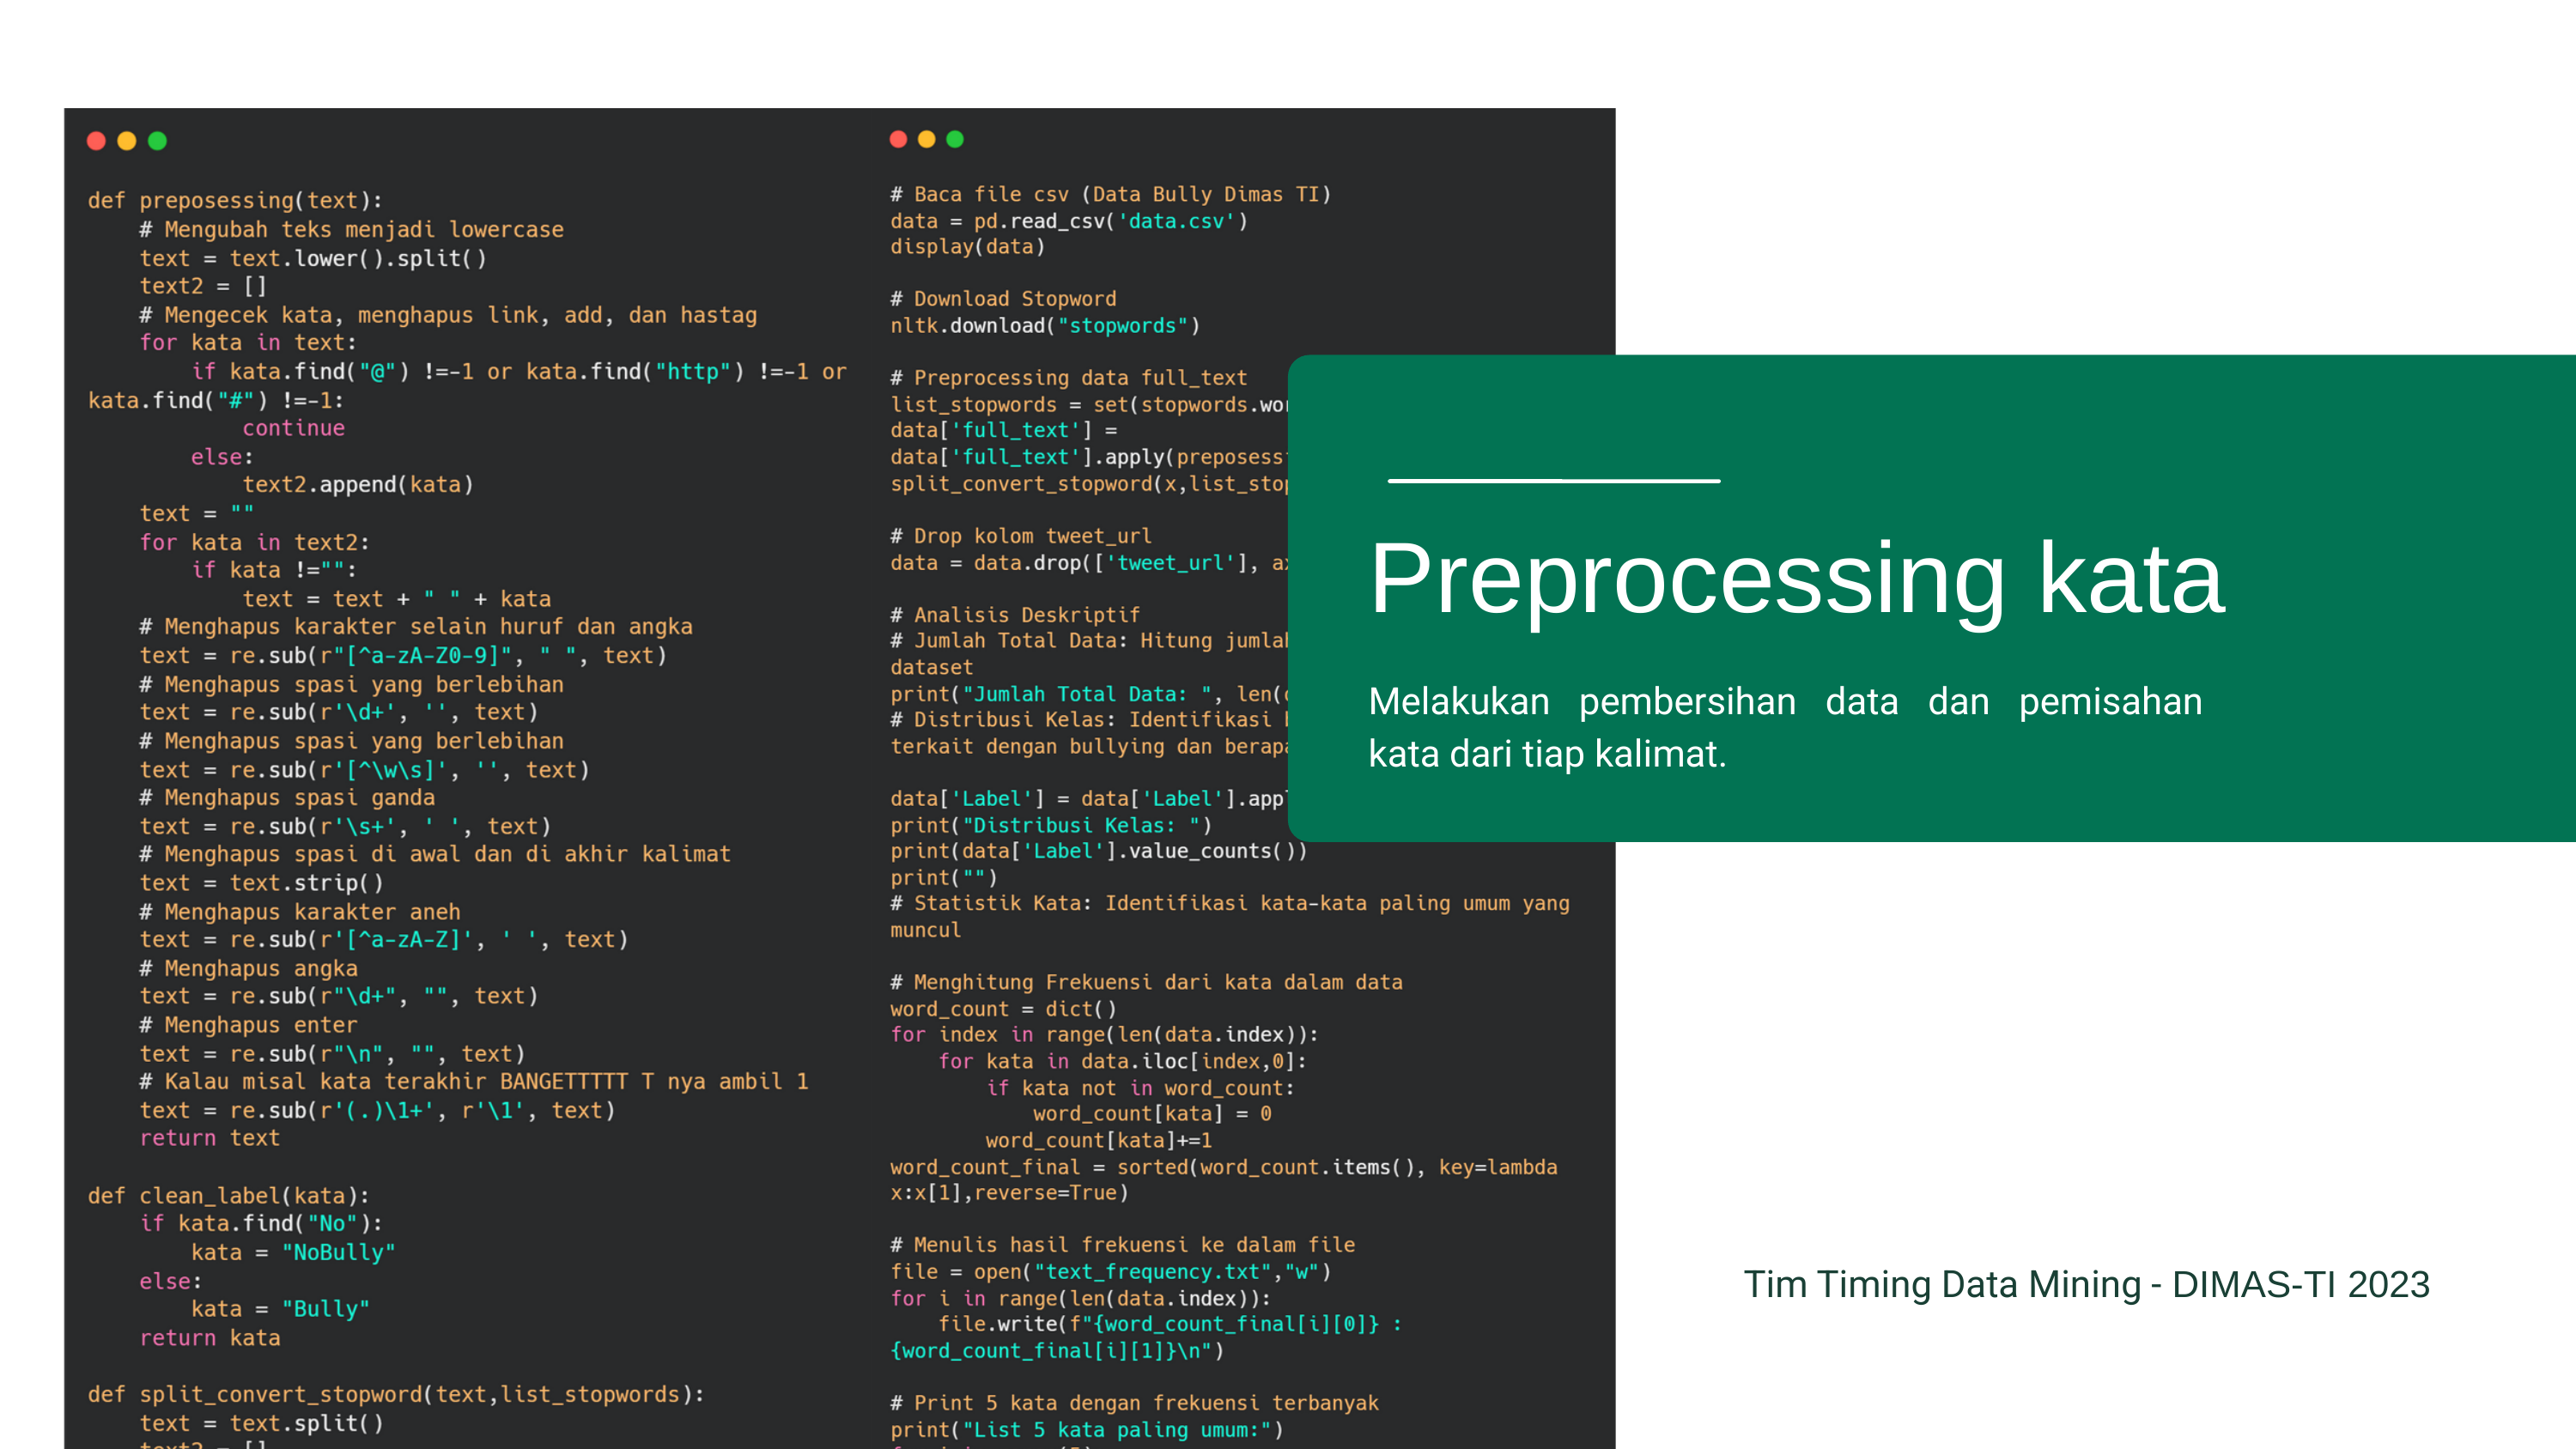

Preprocessing kata
Melakukan pembersihan data dan pemisahan kata dari tiap kalimat.
Tim Timing Data Mining - DIMAS-TI 2023